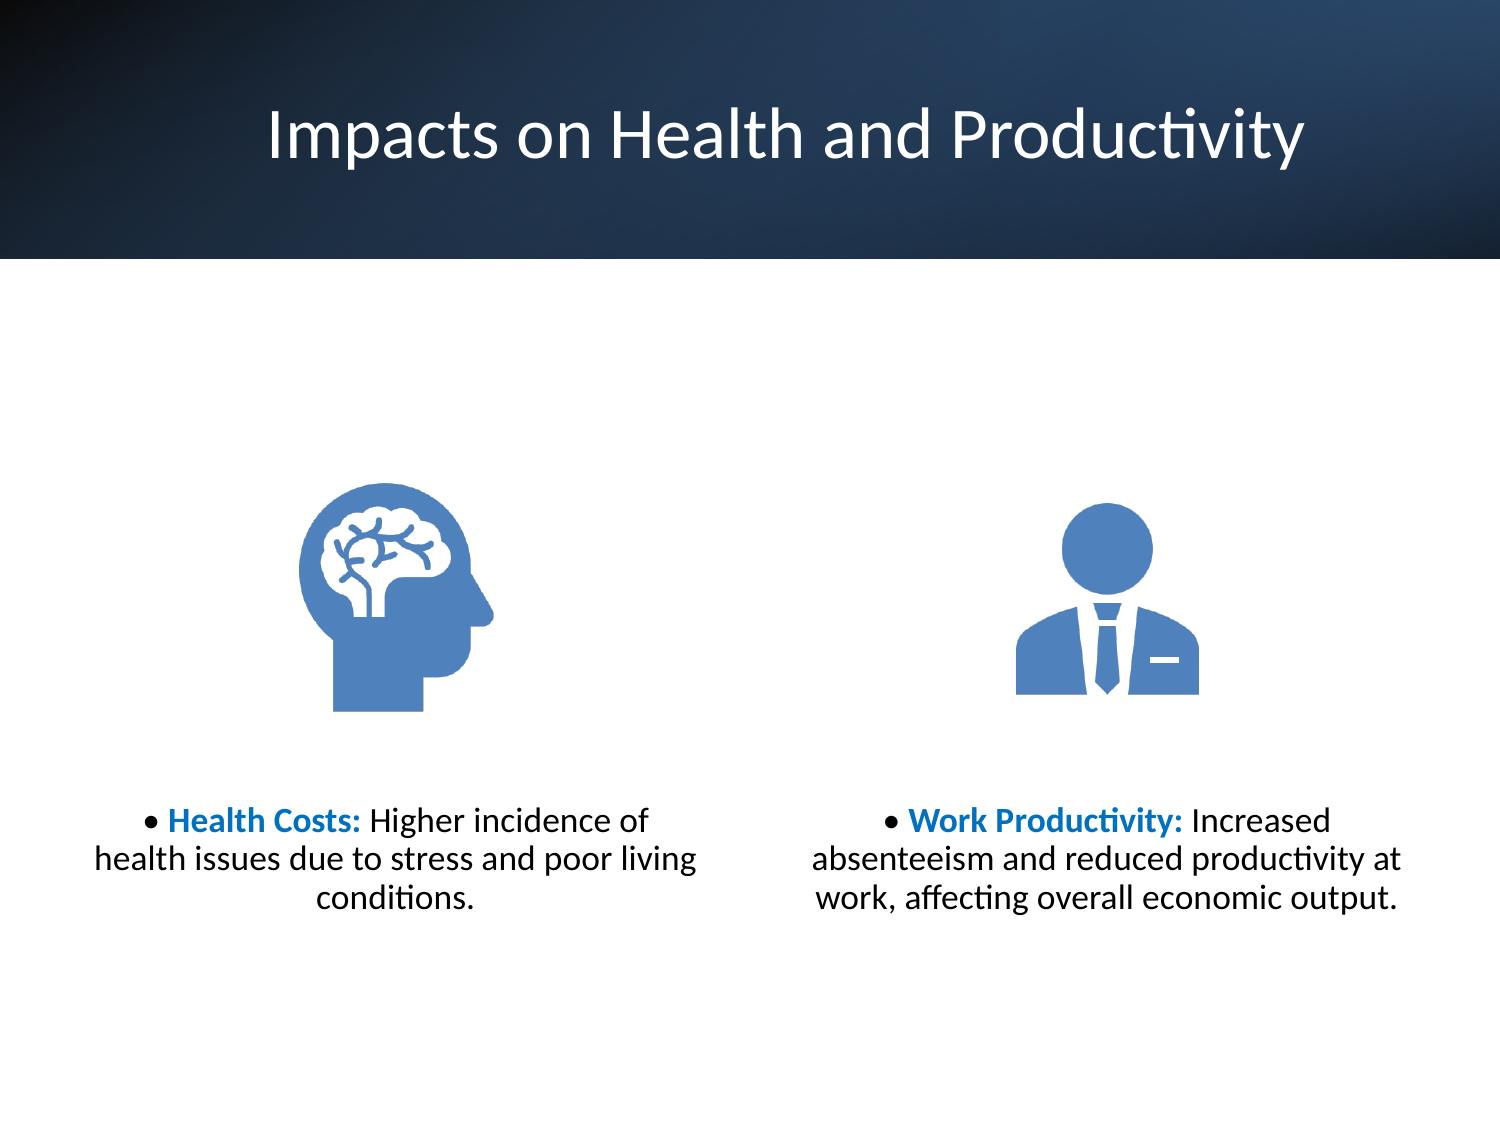

# Impacts on Health and Productivity
• Health Costs: Higher incidence of health issues due to stress and poor living conditions.
• Work Productivity: Increased absenteeism and reduced productivity at work, affecting overall economic output.